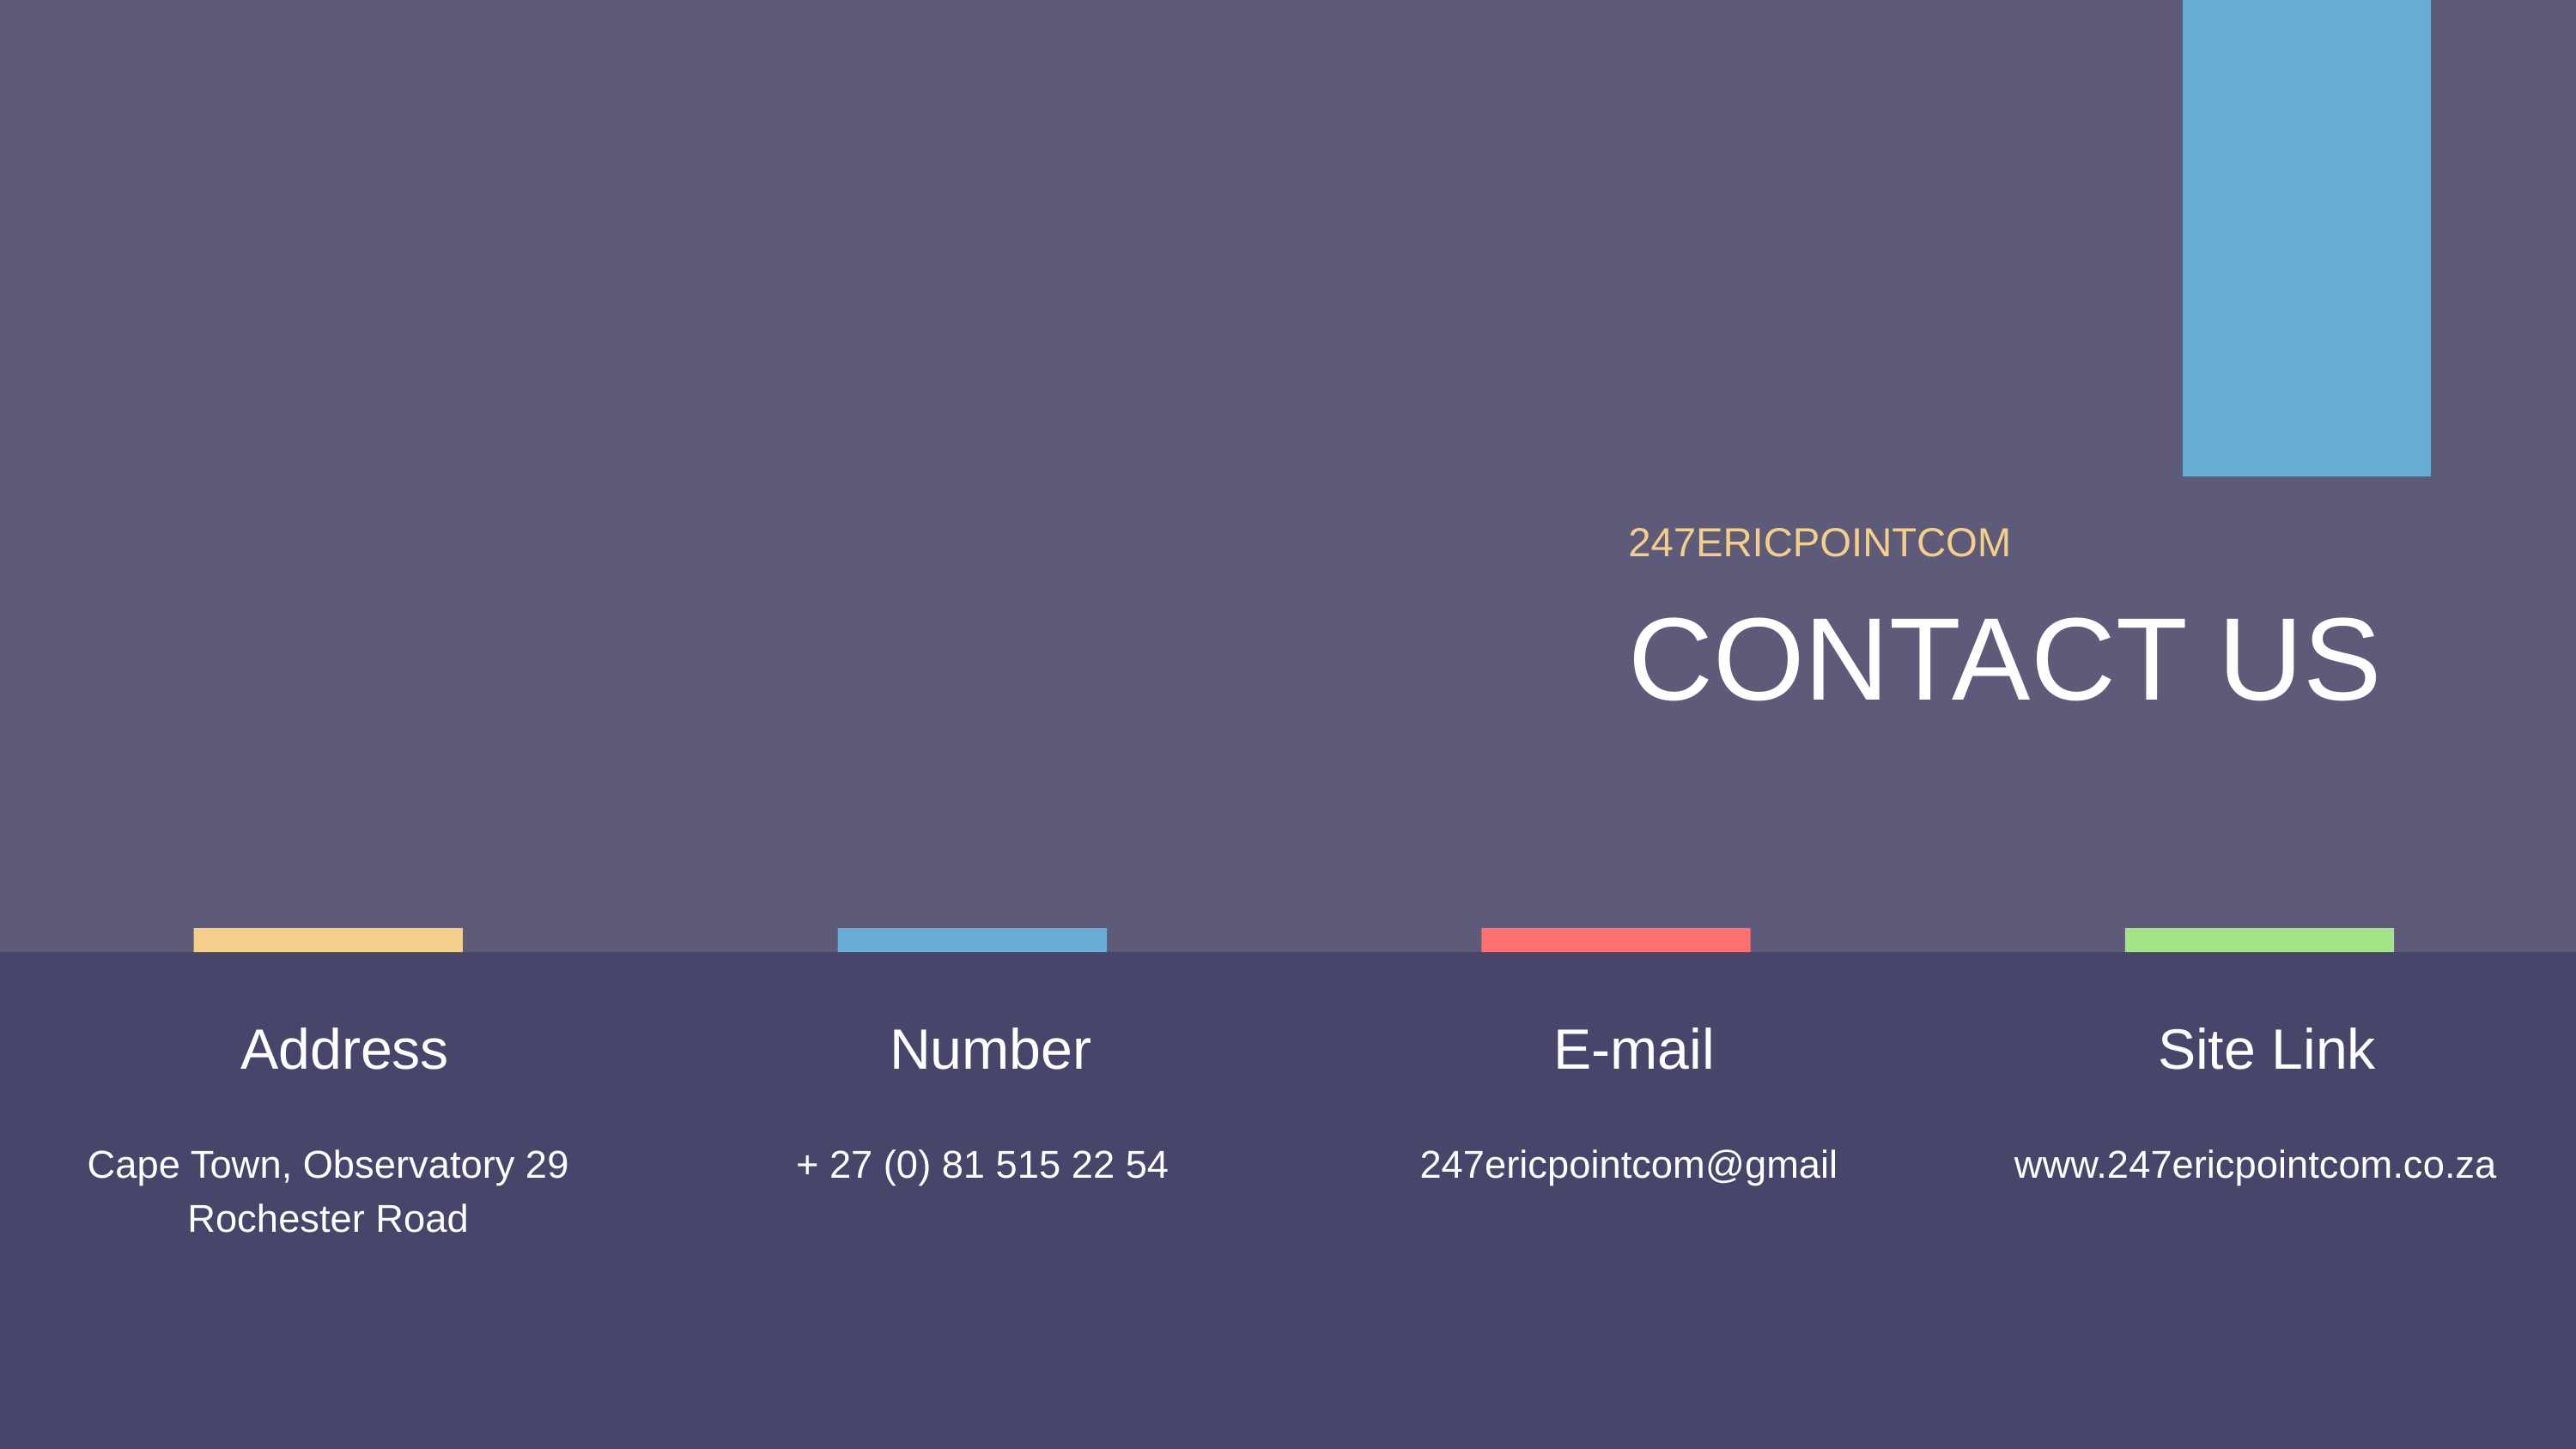

247ERICPOINTCOM
CONTACT US

Address
Number
E-mail
Site Link
Cape Town, Observatory 29 Rochester Road
+ 27 (0) 81 515 22 54
247ericpointcom@gmail
www.247ericpointcom.co.za